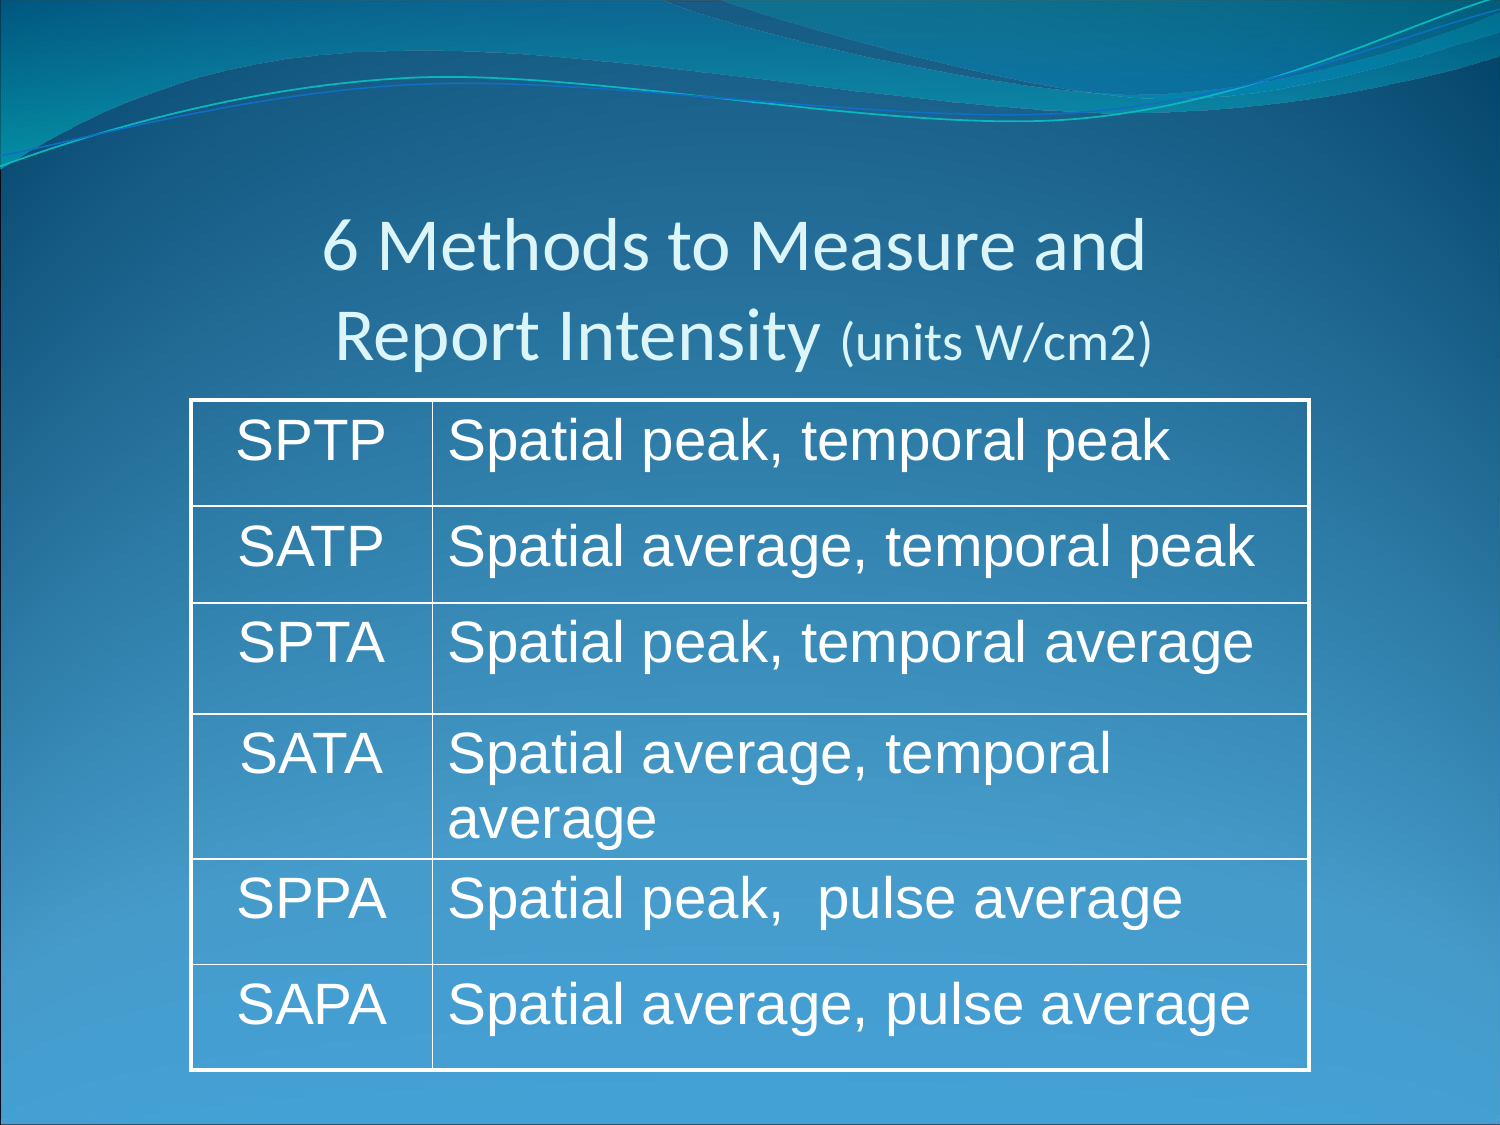

# 6 Methods to Measure and Report Intensity (units W/cm2)
| SPTP | Spatial peak, temporal peak |
| --- | --- |
| SATP | Spatial average, temporal peak |
| SPTA | Spatial peak, temporal average |
| SATA | Spatial average, temporal average |
| SPPA | Spatial peak, pulse average |
| SAPA | Spatial average, pulse average |